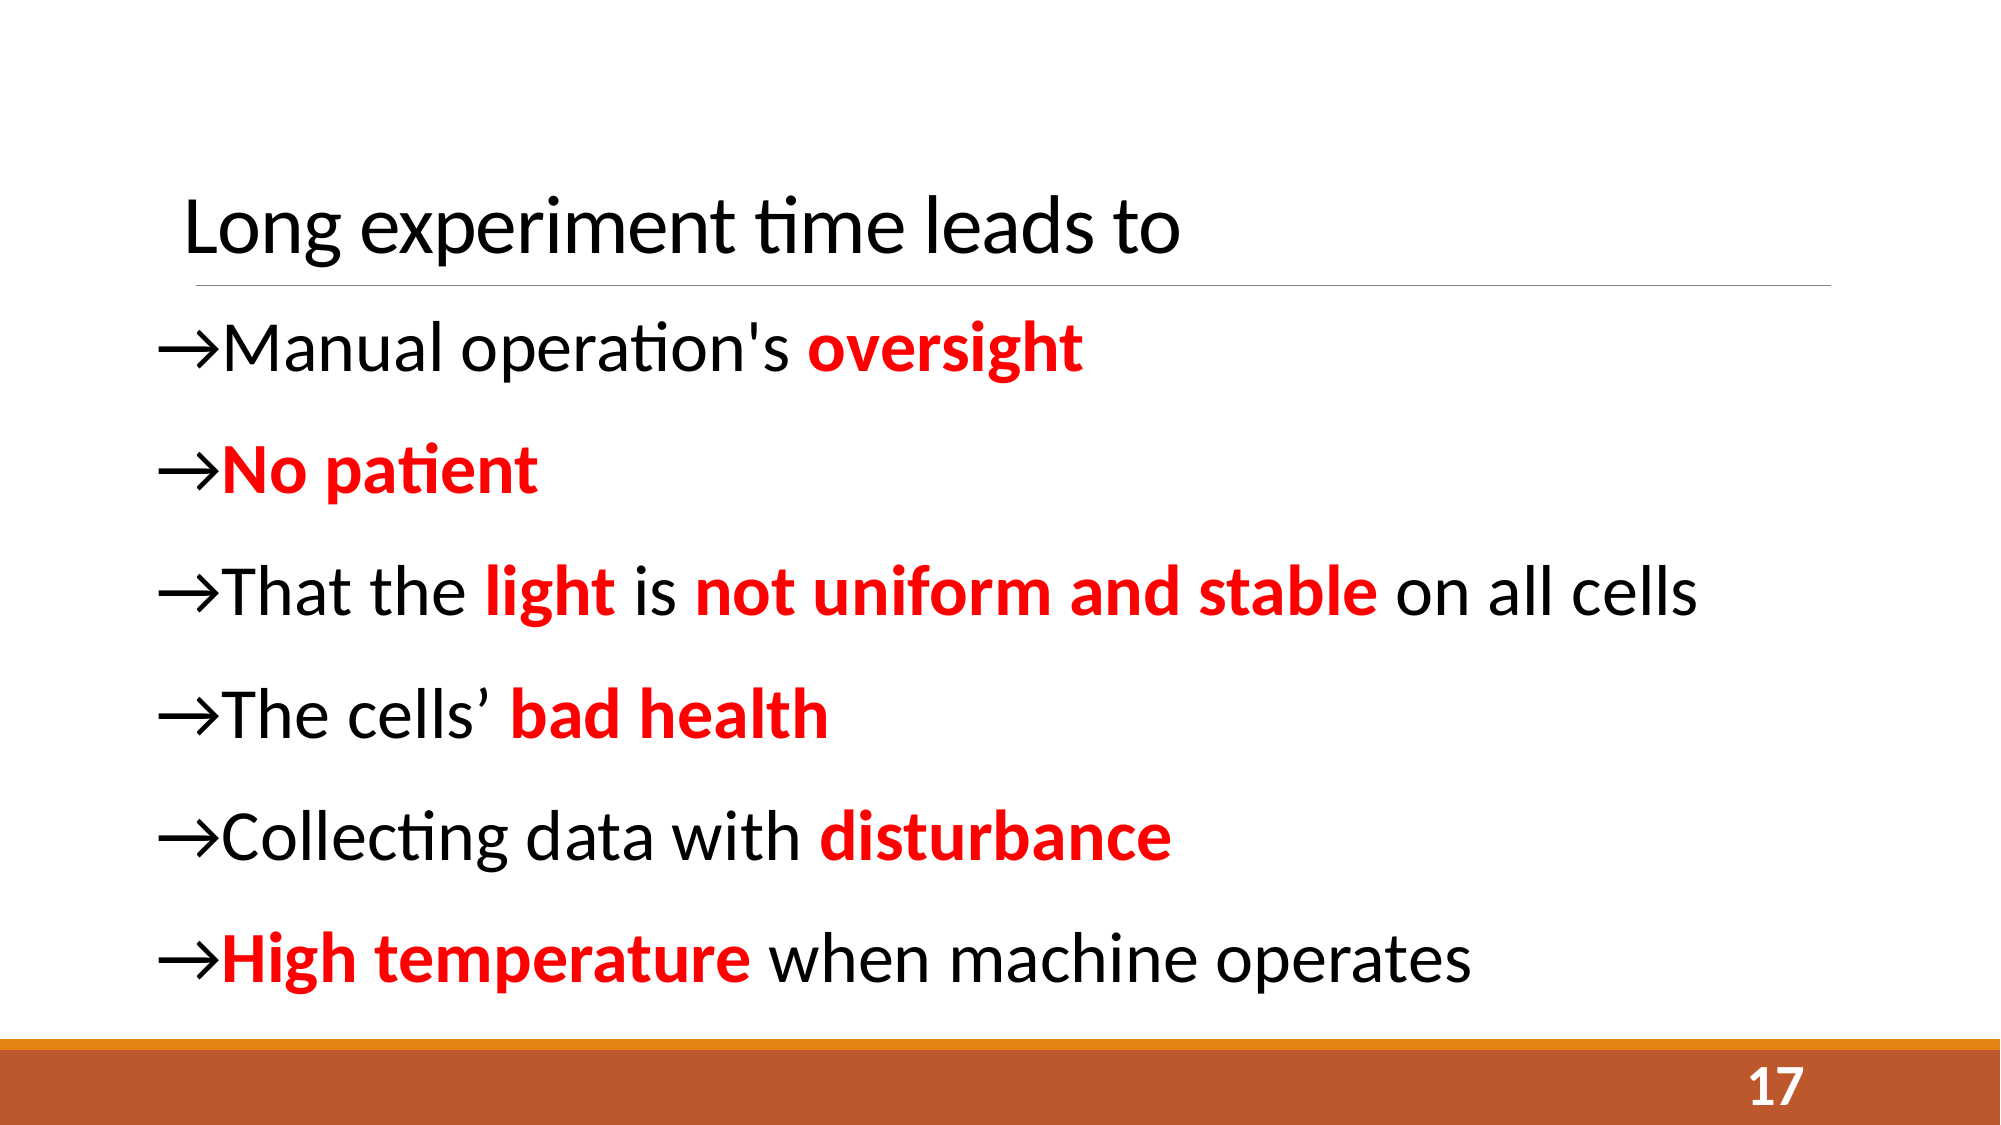

# Long experiment time leads to
→Manual operation's oversight
→No patient
→That the light is not uniform and stable on all cells
→The cells’ bad health
→Collecting data with disturbance
→High temperature when machine operates
17